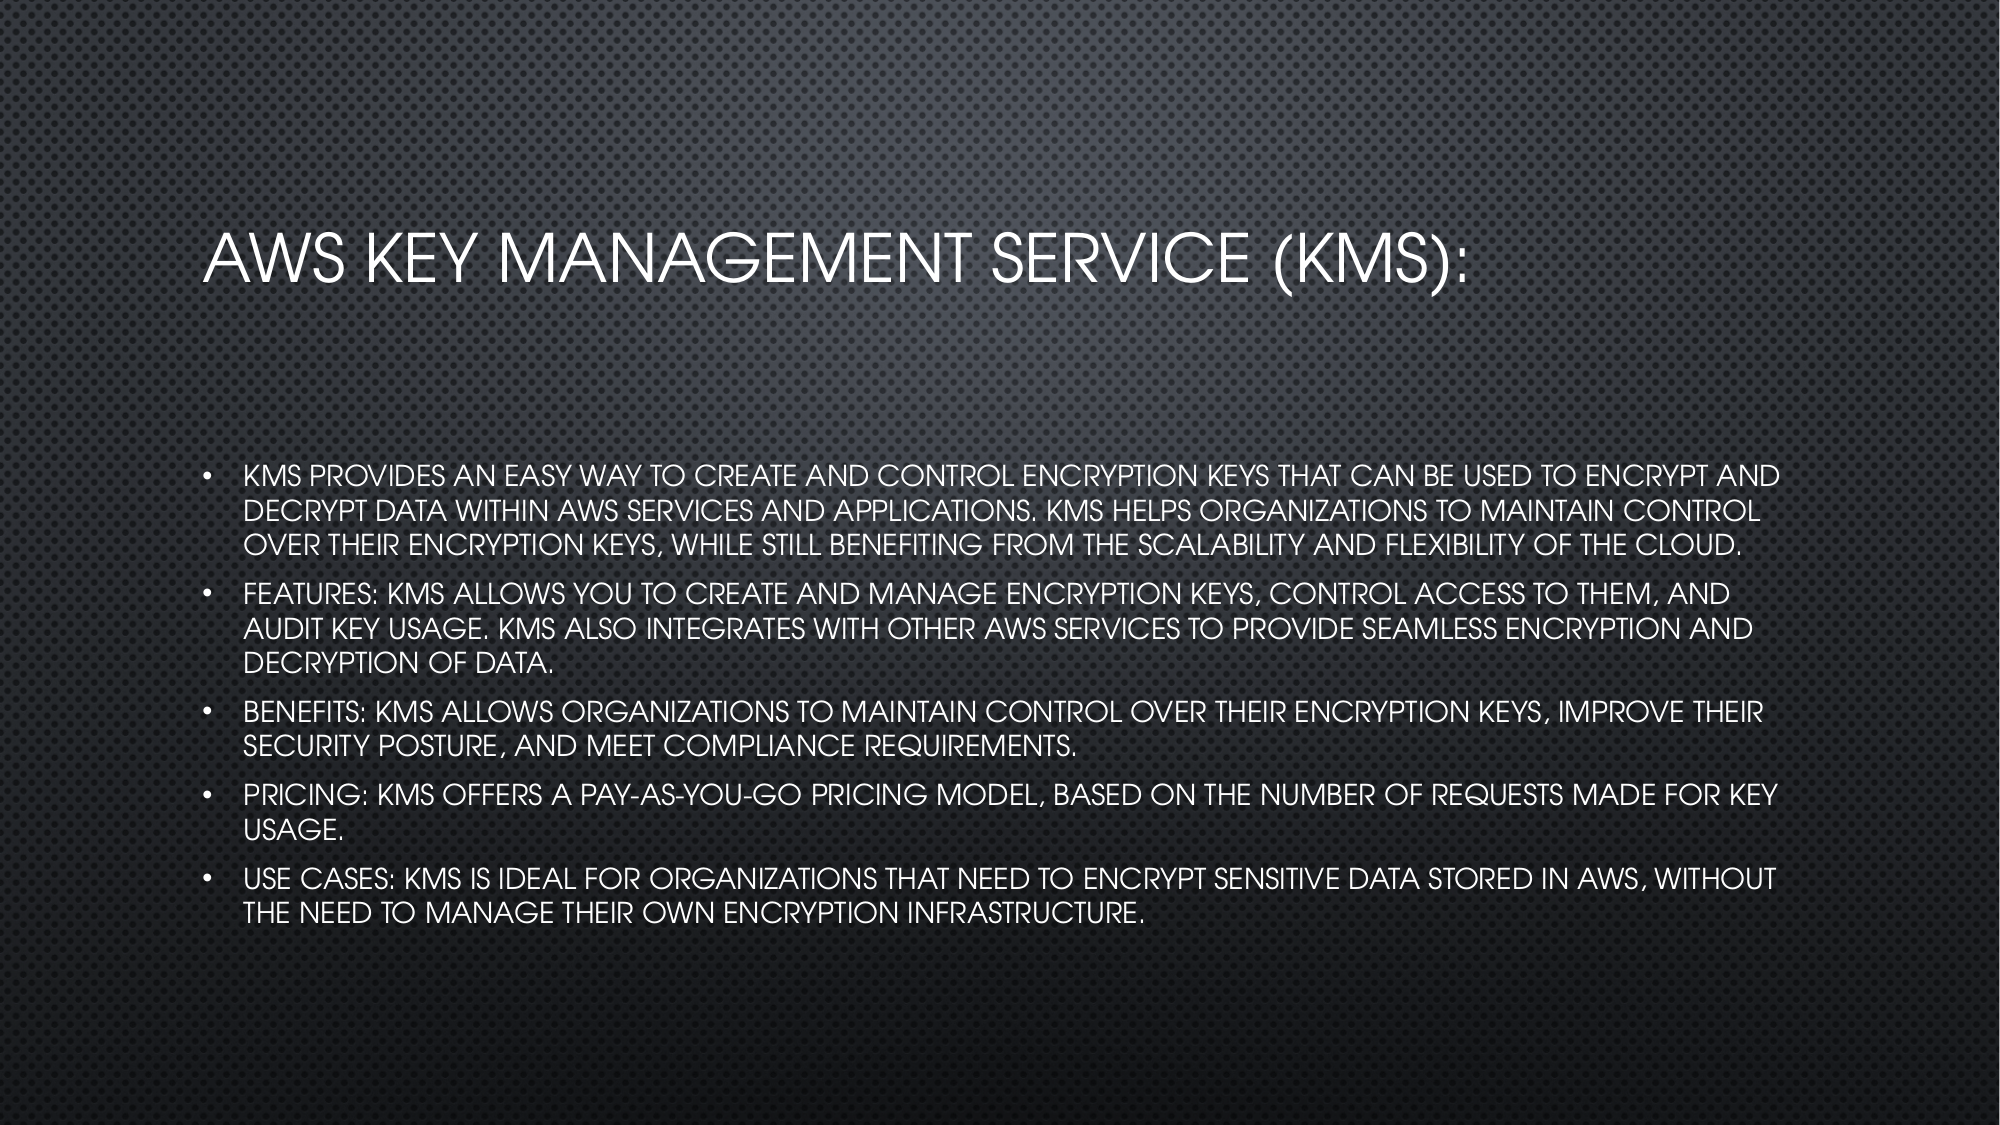

# AWS Key Management Service (KMS):
KMS provides an easy way to create and control encryption keys that can be used to encrypt and decrypt data within AWS services and applications. KMS helps organizations to maintain control over their encryption keys, while still benefiting from the scalability and flexibility of the cloud.
Features: KMS allows you to create and manage encryption keys, control access to them, and audit key usage. KMS also integrates with other AWS services to provide seamless encryption and decryption of data.
Benefits: KMS allows organizations to maintain control over their encryption keys, improve their security posture, and meet compliance requirements.
Pricing: KMS offers a pay-as-you-go pricing model, based on the number of requests made for key usage.
Use cases: KMS is ideal for organizations that need to encrypt sensitive data stored in AWS, without the need to manage their own encryption infrastructure.